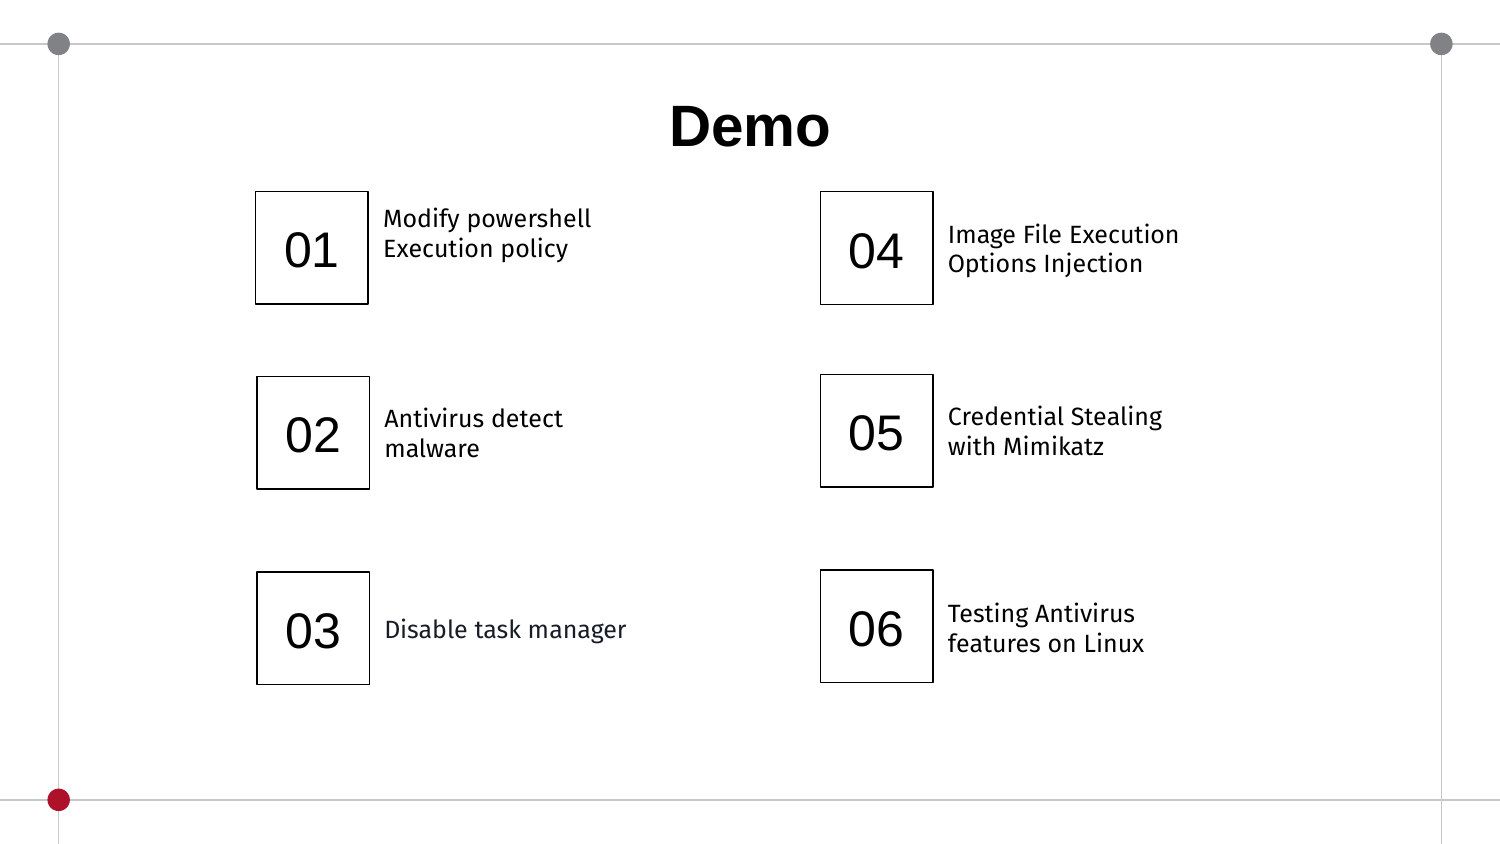

# Demo
01
04
Modify powershell
Execution policy

Image File Execution Options Injection
05
02
Credential Stealing with Mimikatz
Antivirus detect
malware
06
03
Testing Antivirus features on Linux
Disable task manager